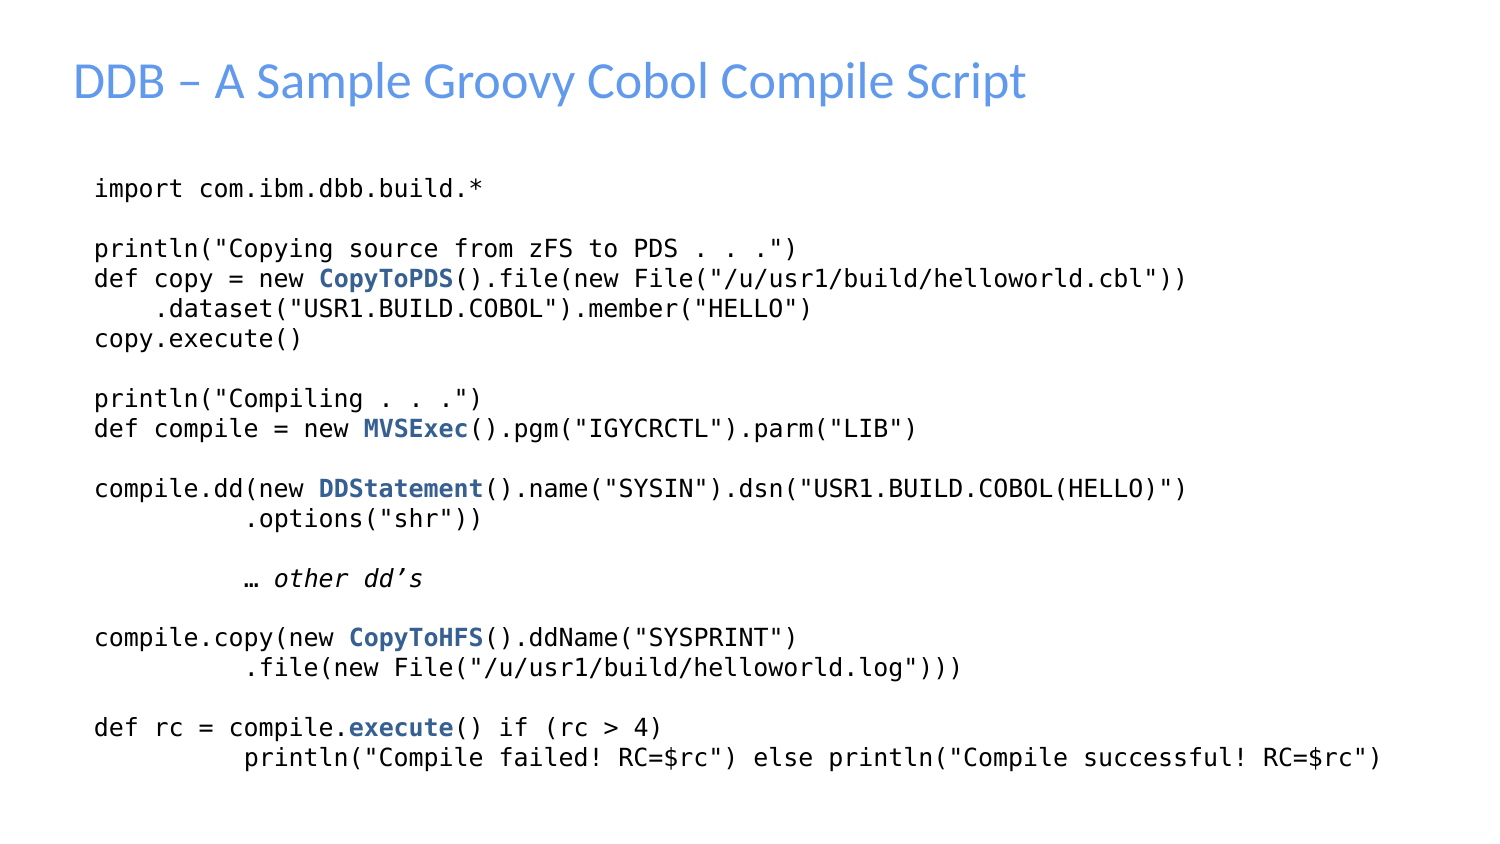

# DDB – A Sample Groovy Cobol Compile Script
import com.ibm.dbb.build.*

println("Copying source from zFS to PDS . . .")
def copy = new CopyToPDS().file(new File("/u/usr1/build/helloworld.cbl"))
    .dataset("USR1.BUILD.COBOL").member("HELLO")
copy.execute()

println("Compiling . . .")
def compile = new MVSExec().pgm("IGYCRCTL").parm("LIB")

compile.dd(new DDStatement().name("SYSIN").dsn("USR1.BUILD.COBOL(HELLO)")
   	.options("shr"))

   	… other dd’s

compile.copy(new CopyToHFS().ddName("SYSPRINT")
	.file(new File("/u/usr1/build/helloworld.log")))

def rc = compile.execute() if (rc > 4)
	println("Compile failed! RC=$rc") else println("Compile successful! RC=$rc")